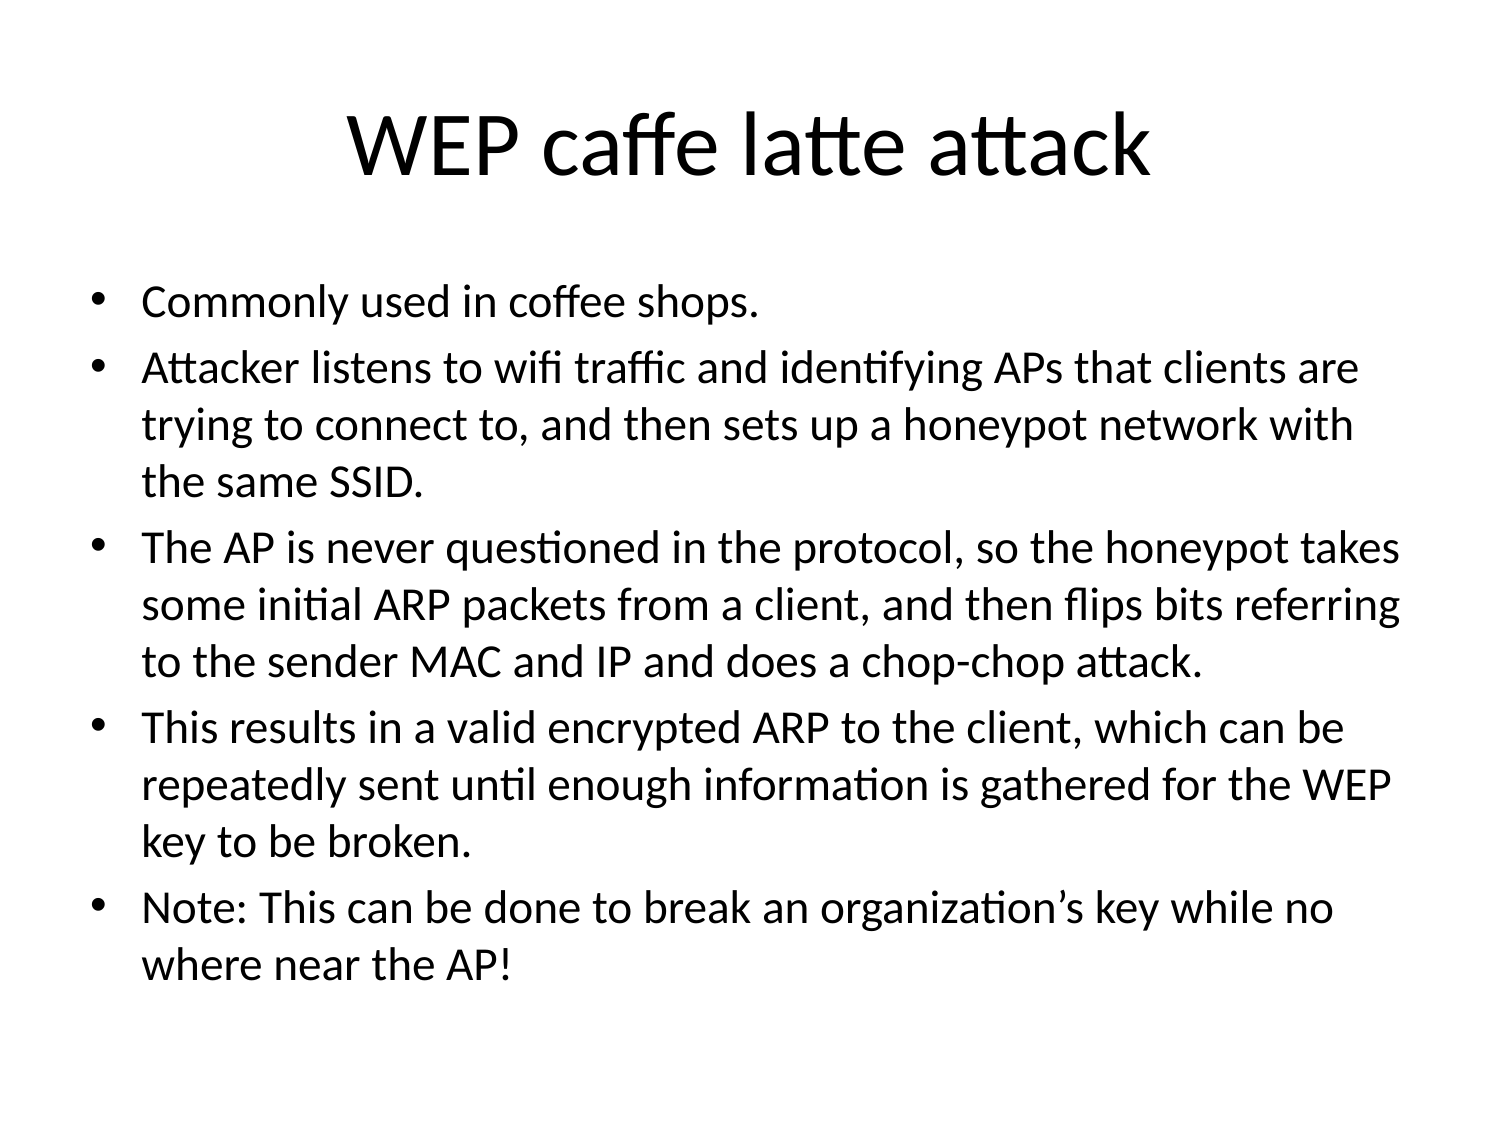

# WEP caffe latte attack
Commonly used in coffee shops.
Attacker listens to wifi traffic and identifying APs that clients are trying to connect to, and then sets up a honeypot network with the same SSID.
The AP is never questioned in the protocol, so the honeypot takes some initial ARP packets from a client, and then flips bits referring to the sender MAC and IP and does a chop-chop attack.
This results in a valid encrypted ARP to the client, which can be repeatedly sent until enough information is gathered for the WEP key to be broken.
Note: This can be done to break an organization’s key while no where near the AP!